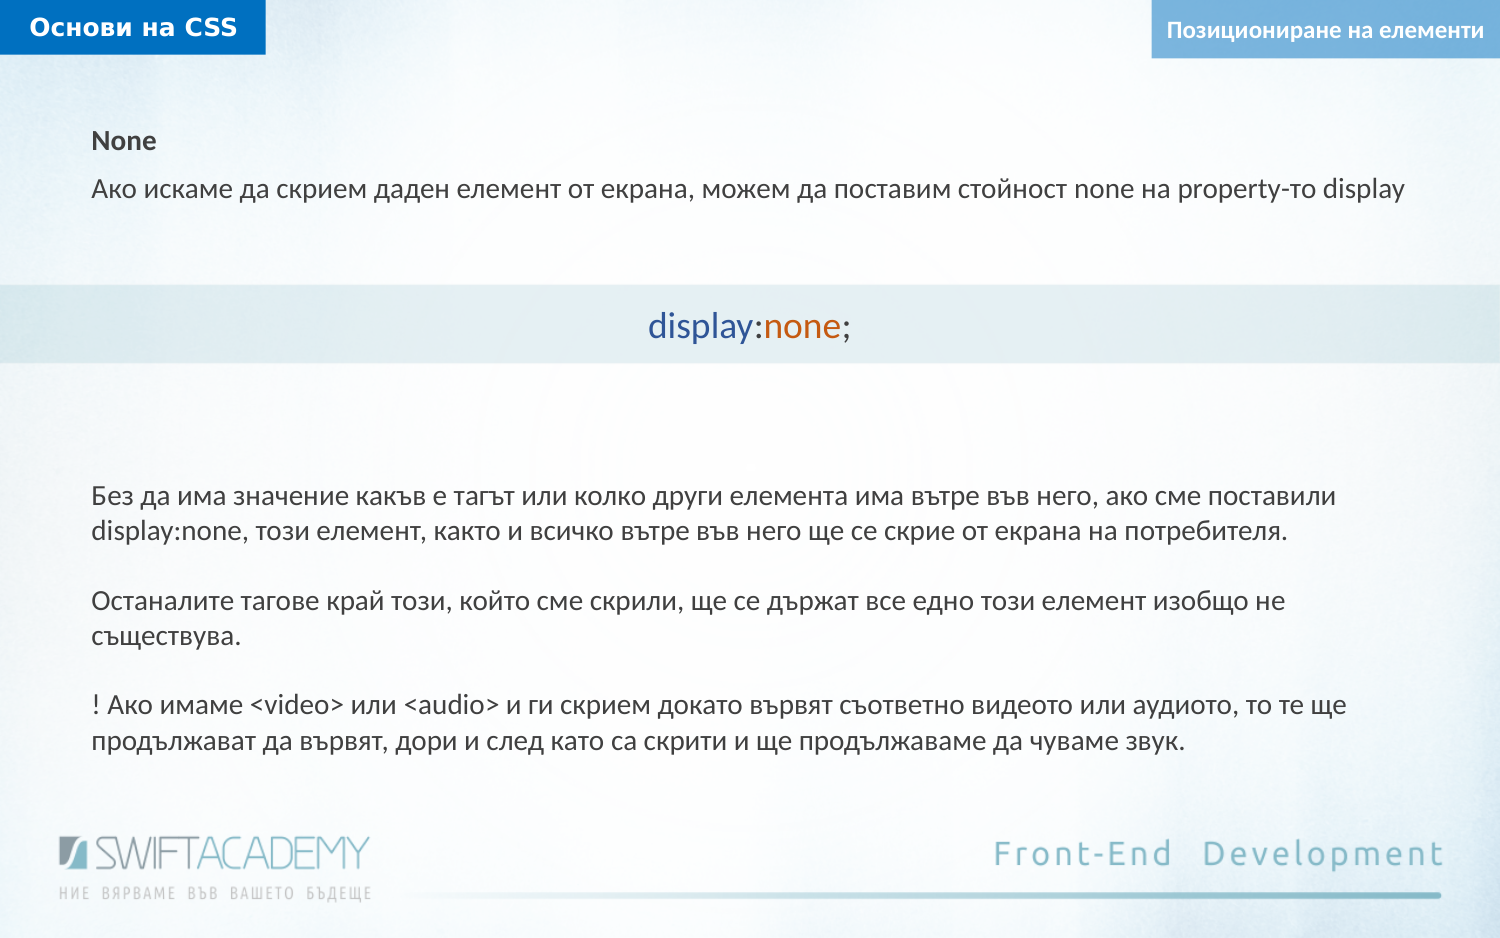

Основи на CSS
Позициониране на елементи
None
Ако искаме да скрием даден елемент от екрана, можем да поставим стойност none на property-то display

display:none;
Без да има значение какъв е тагът или колко други елемента има вътре във него, ако сме поставили display:none, този елемент, както и всичко вътре във него ще се скрие от екрана на потребителя.

Останалите тагове край този, който сме скрили, ще се държат все едно този елемент изобщо не съществува.

! Ако имаме <video> или <audio> и ги скрием докато вървят съответно видеото или аудиото, то те ще продължават да вървят, дори и след като са скрити и ще продължаваме да чуваме звук.